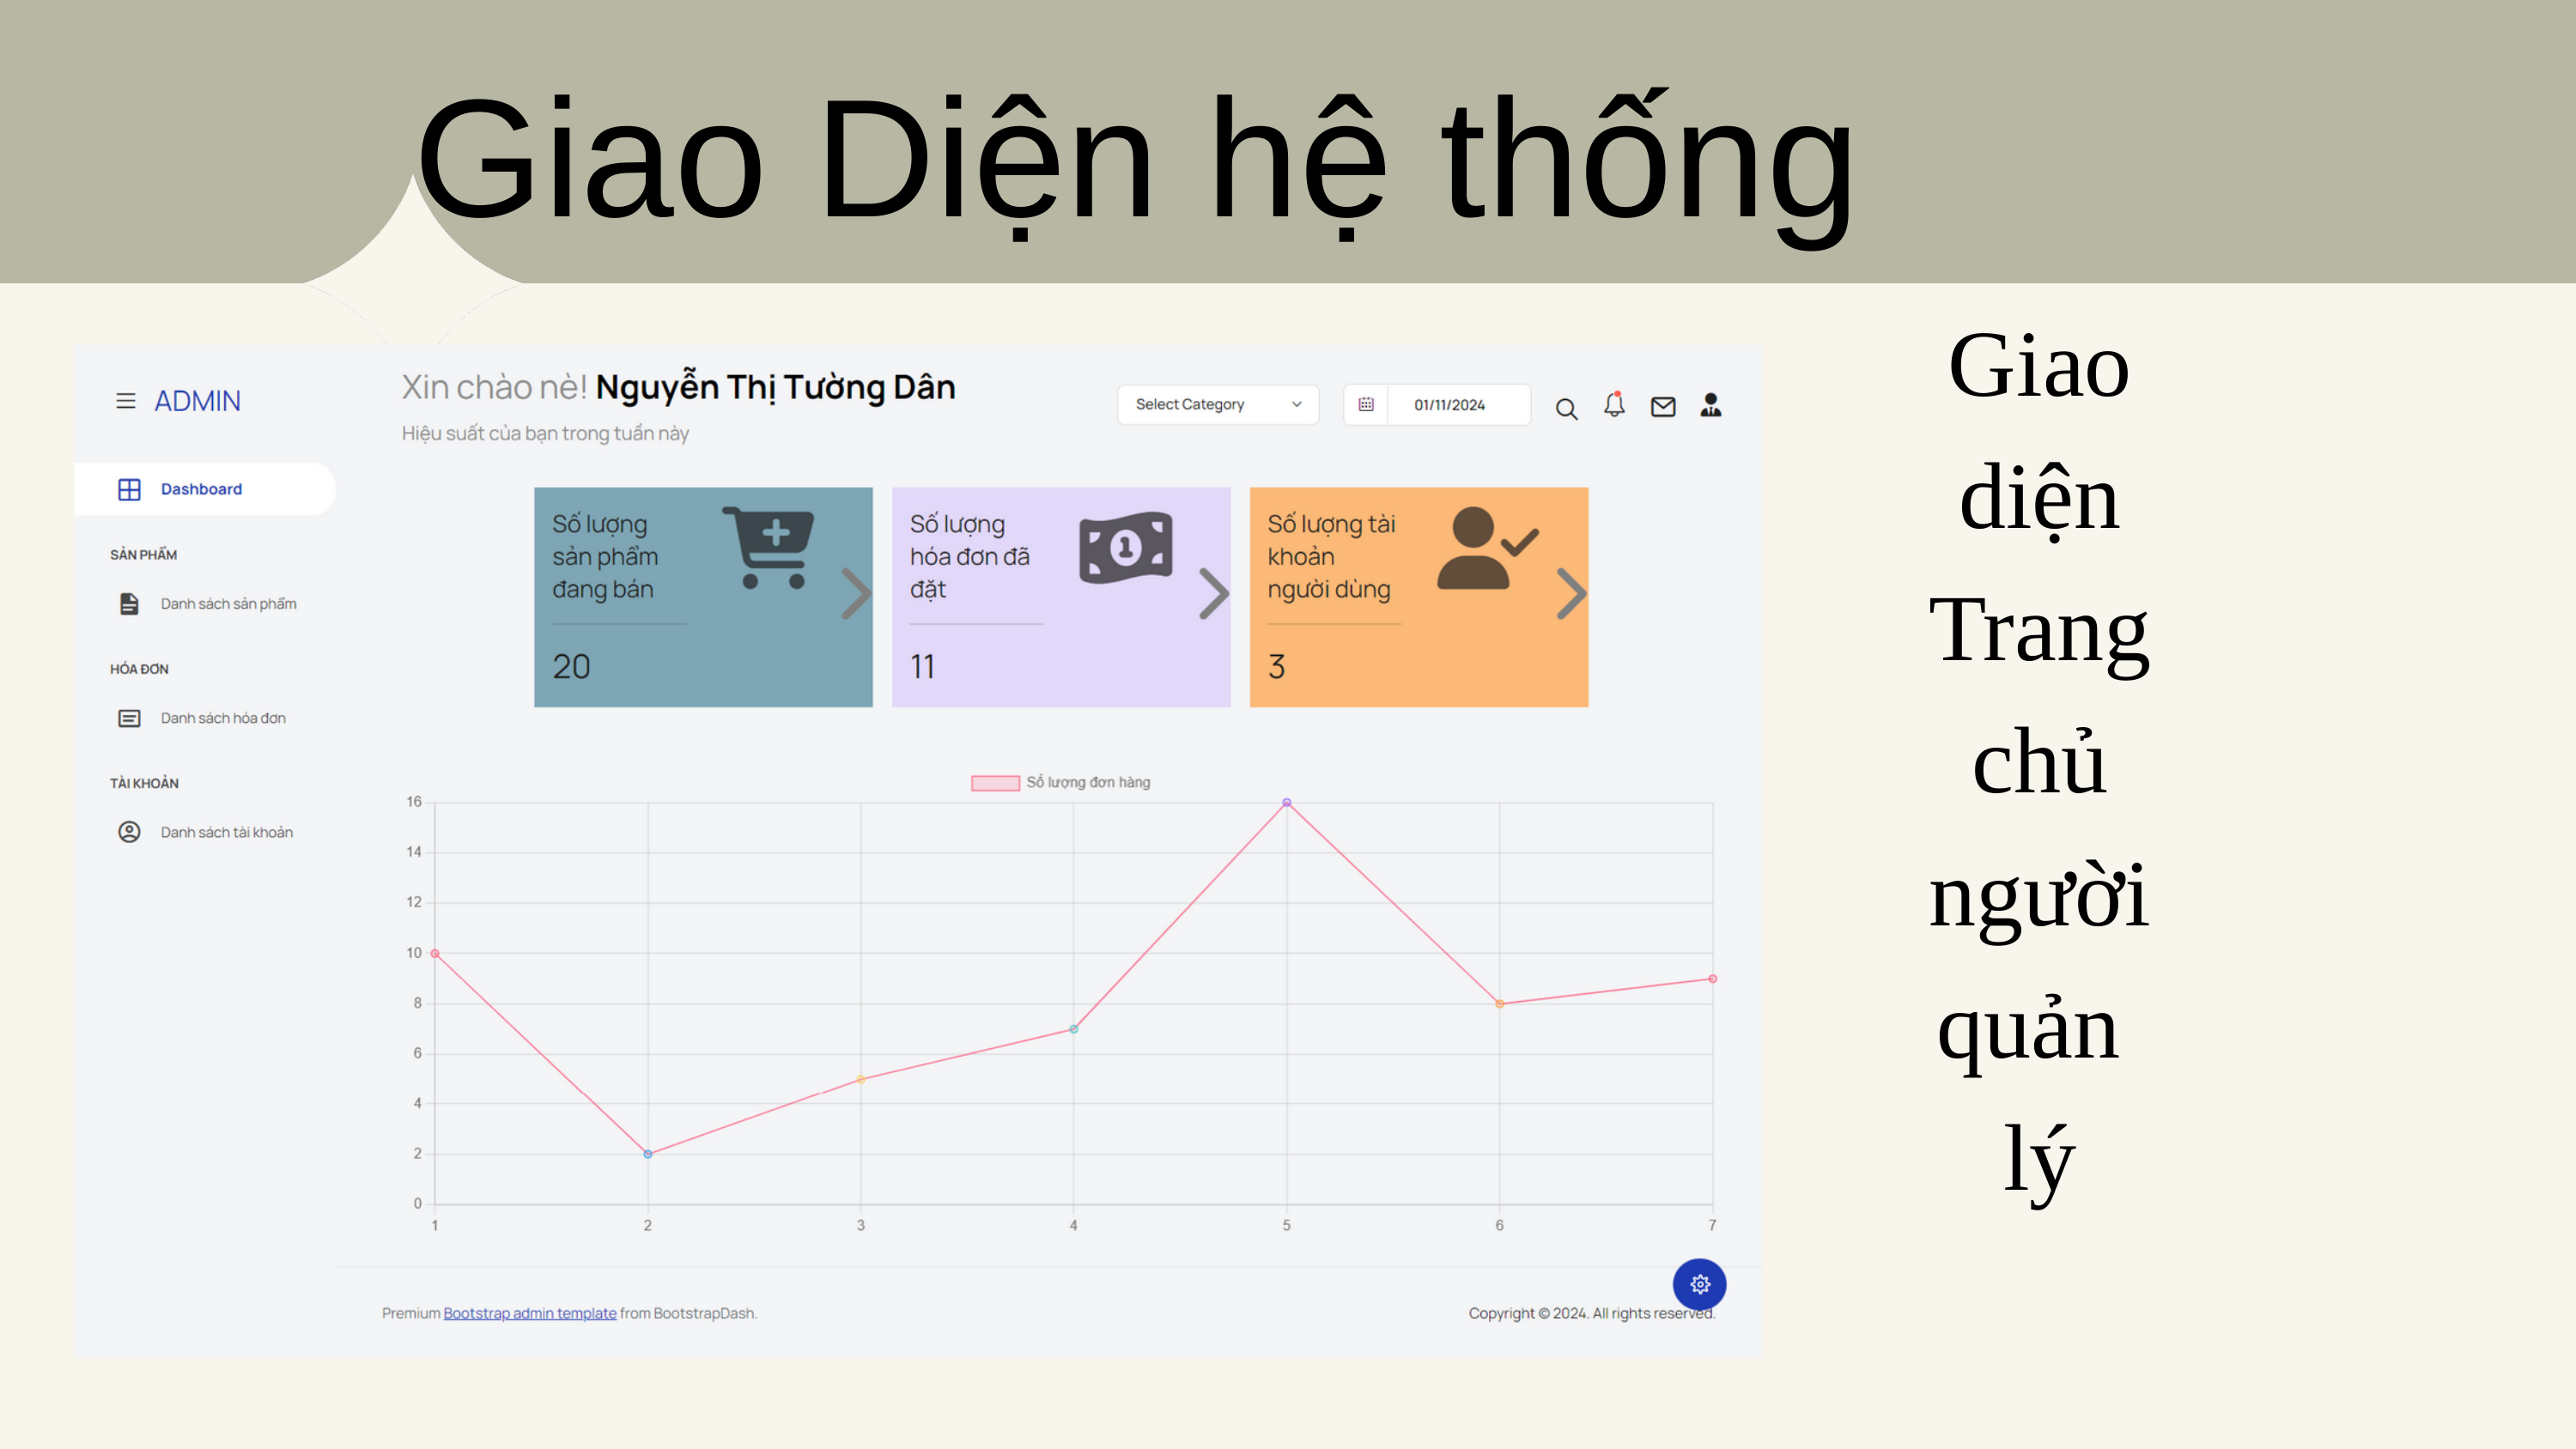

Giao Diện hệ thống

Giao
 diện
Trang
chủ
người
quản
lý